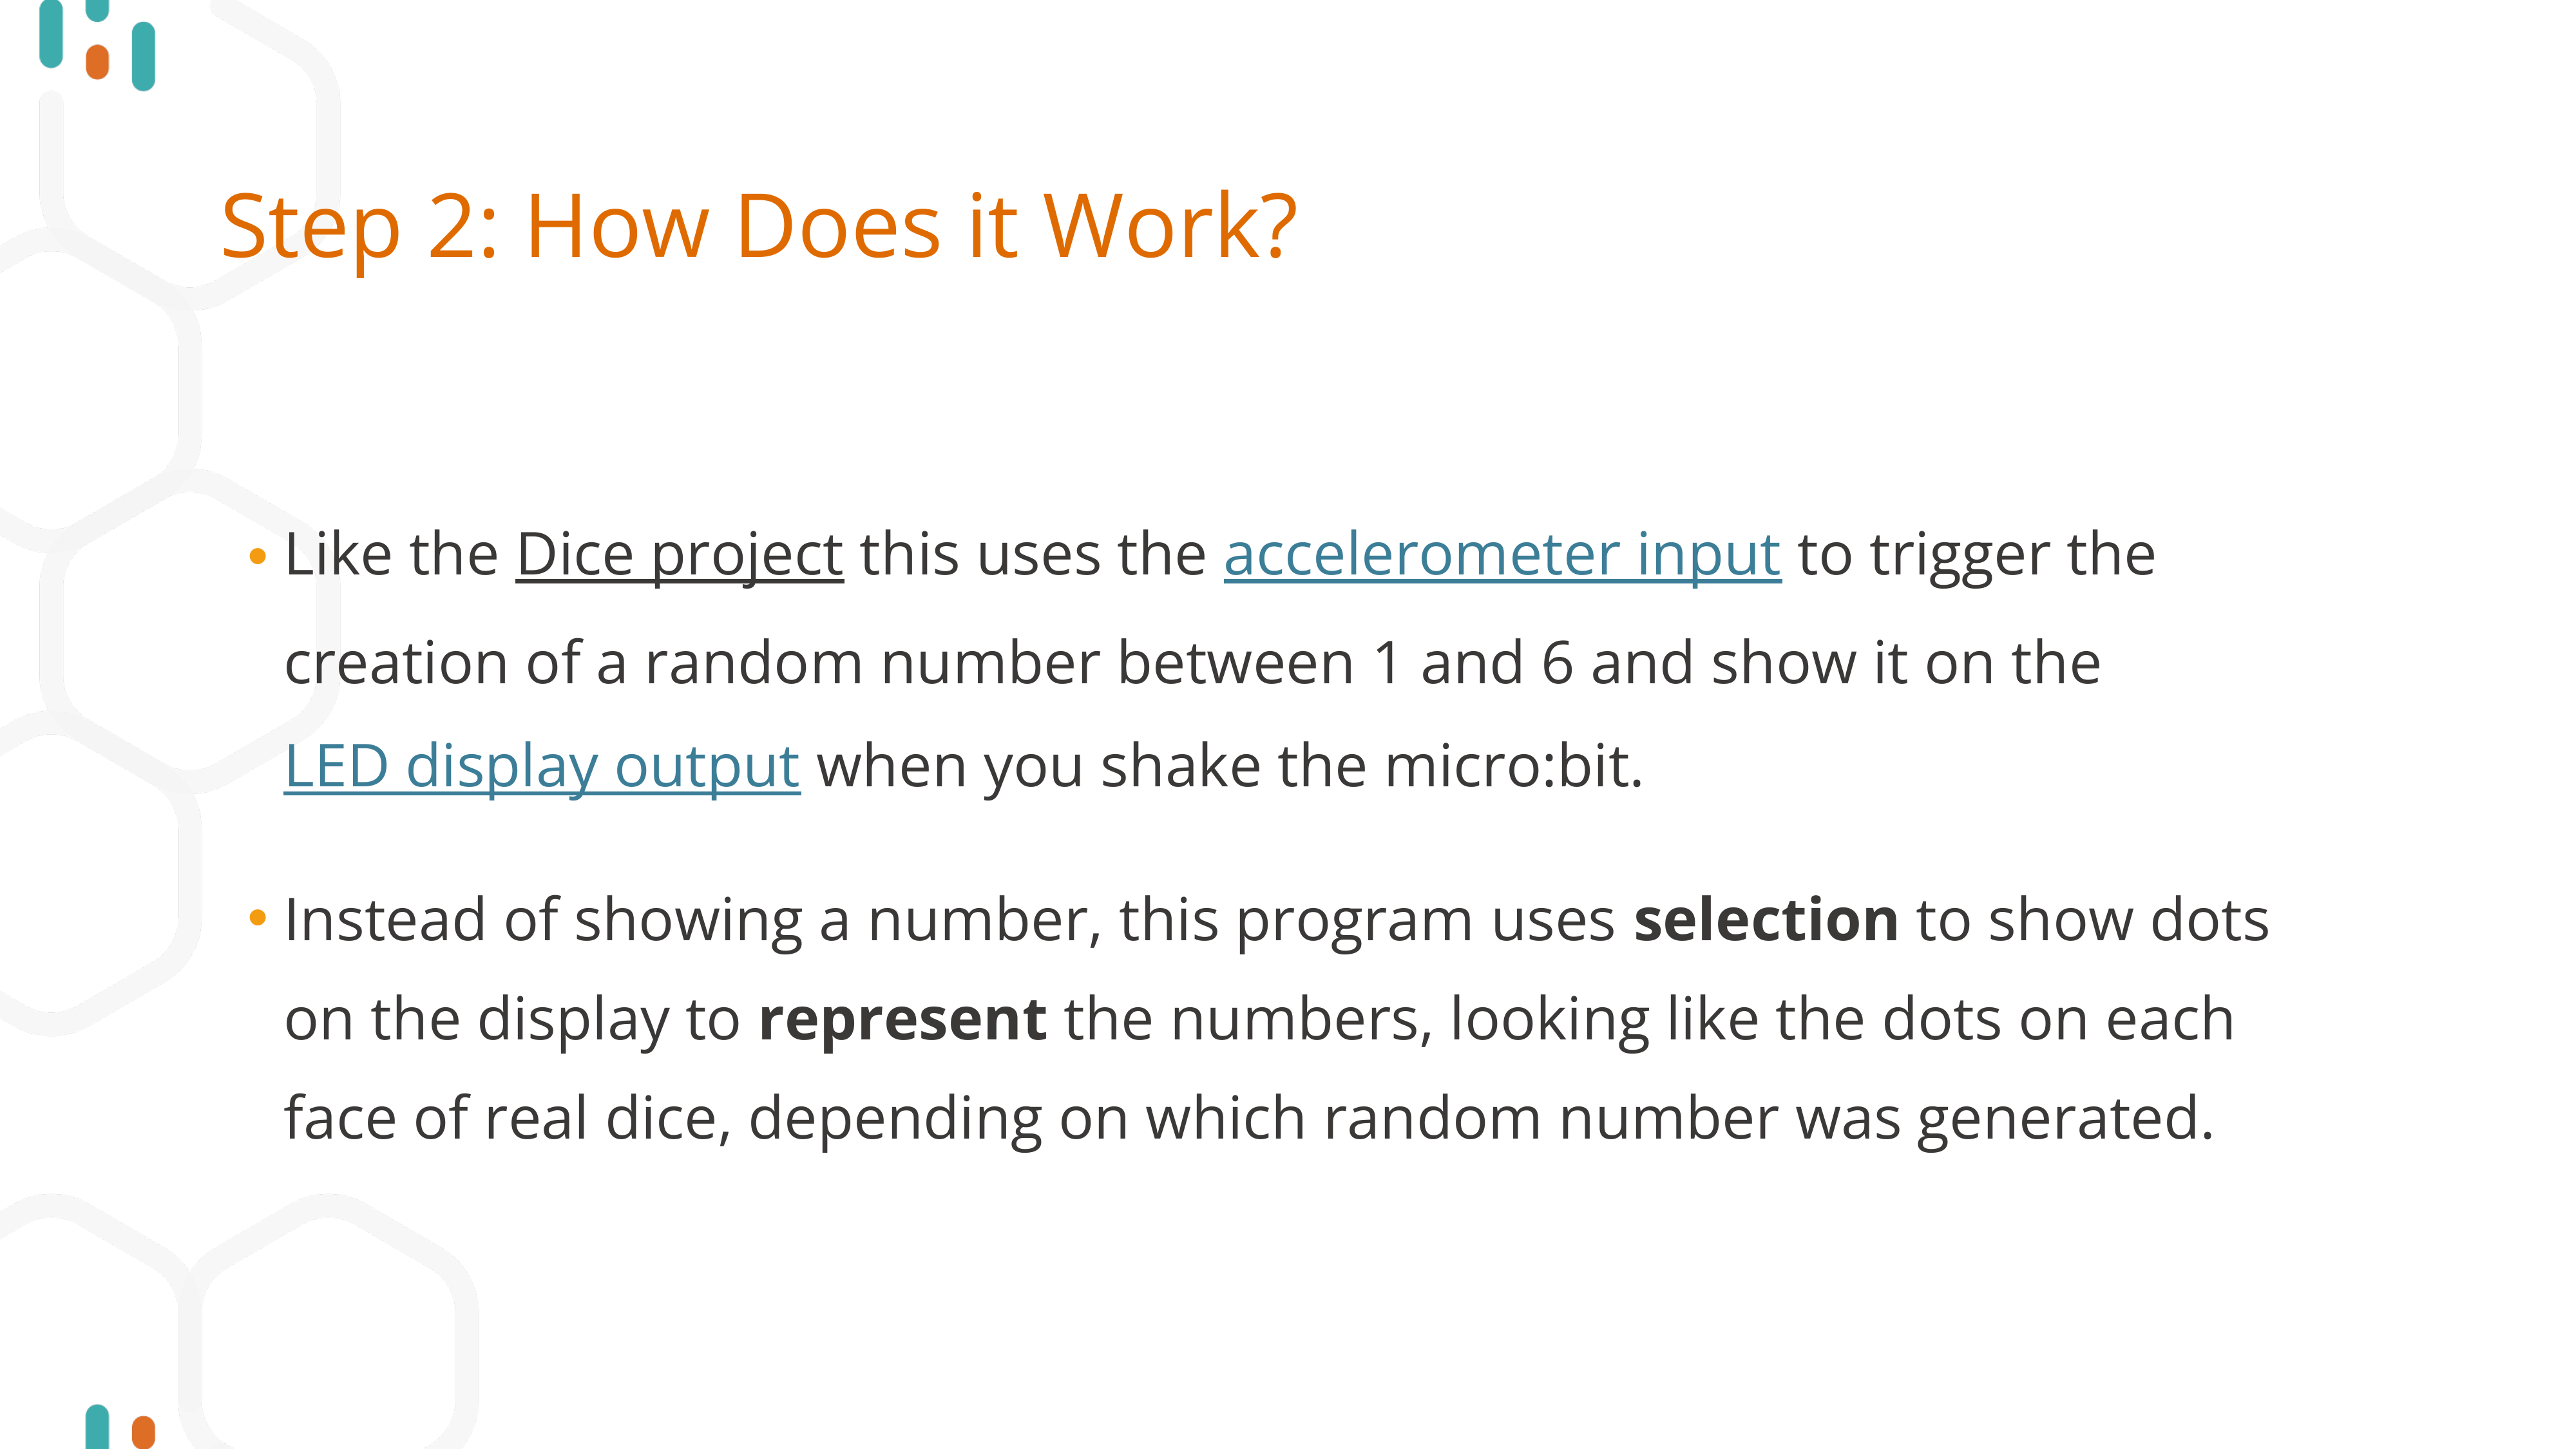

# Step 2: How Does it Work?

Like the Dice project this uses the accelerometer input to trigger the creation of a random number between 1 and 6 and show it on the LED display output when you shake the micro:bit.
Instead of showing a number, this program uses selection to show dots on the display to represent the numbers, looking like the dots on each face of real dice, depending on which random number was generated.